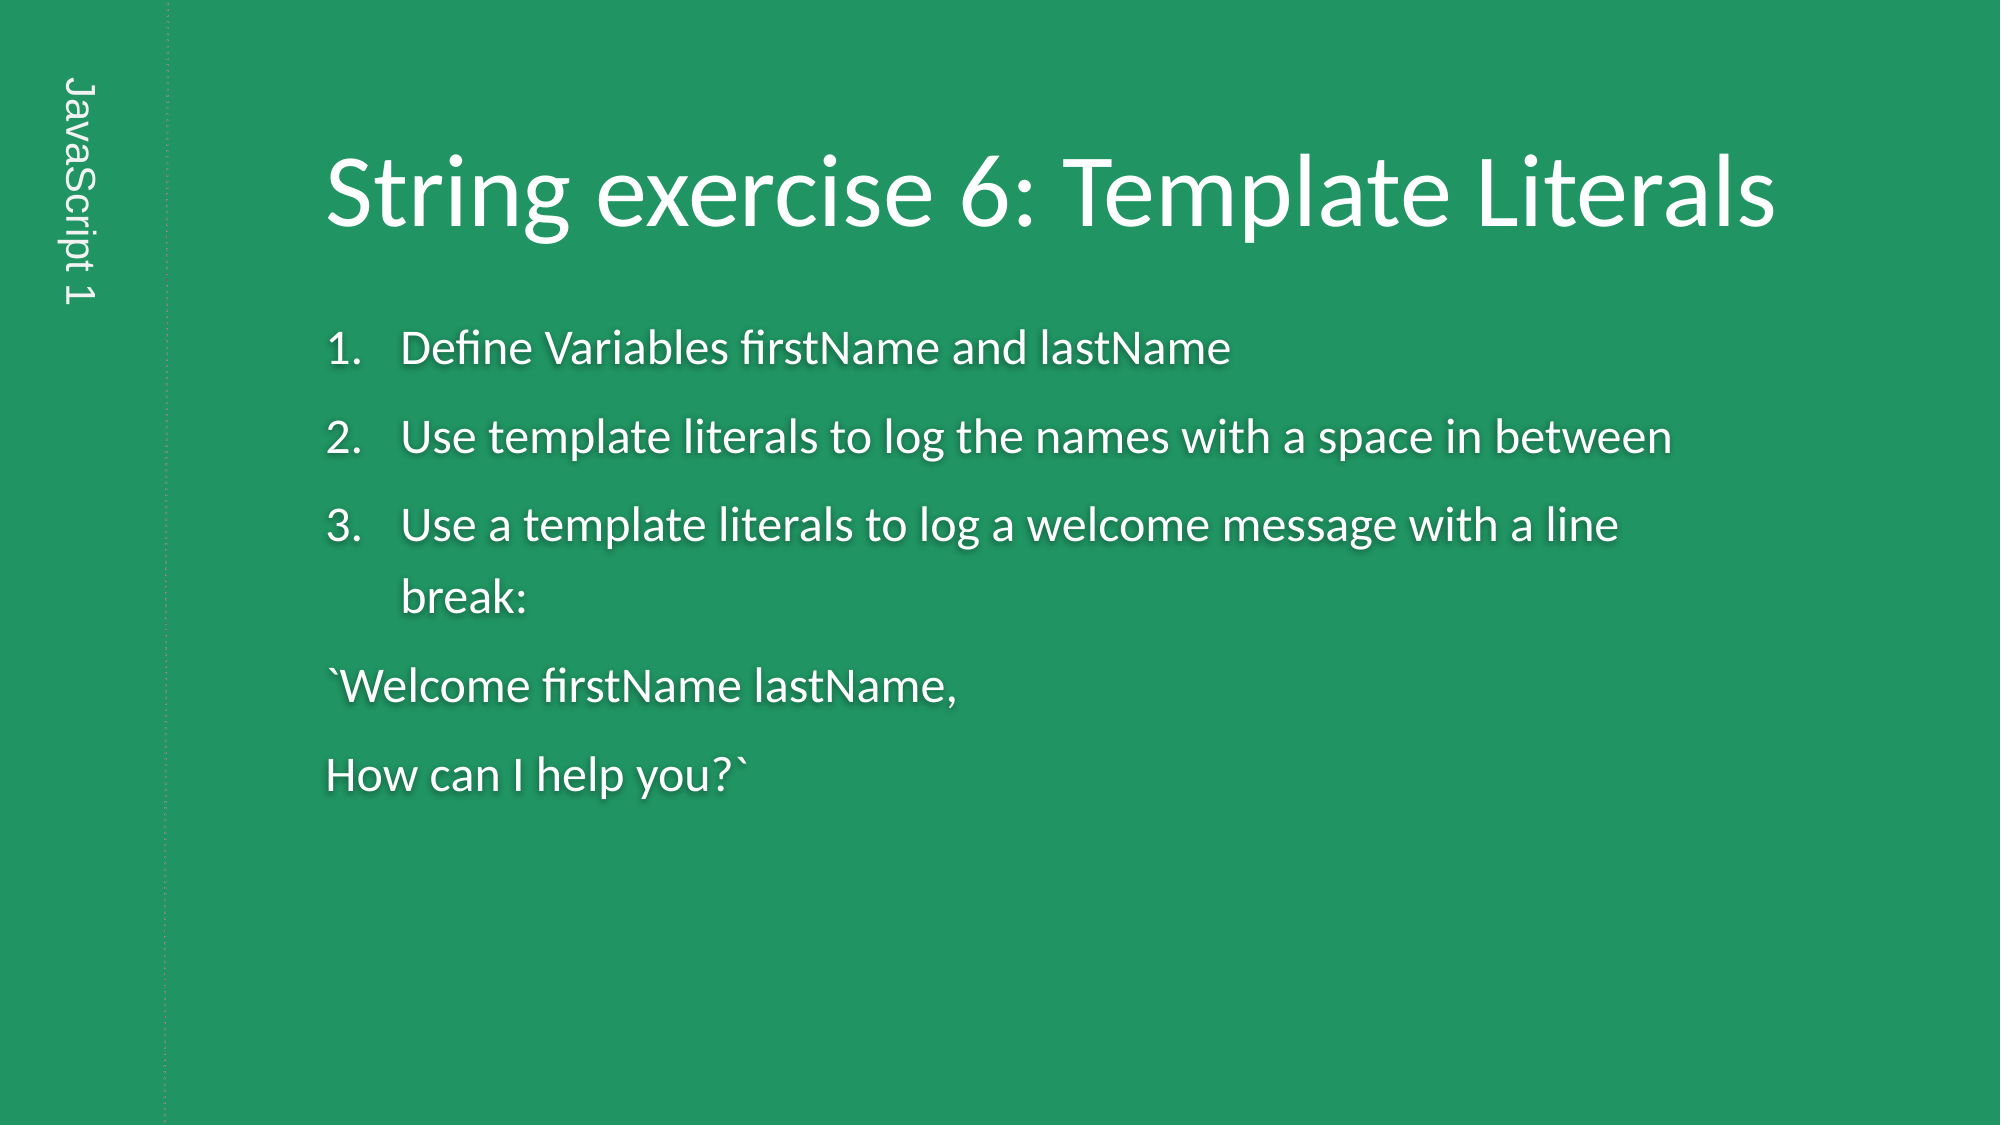

# String exercise 6: Template Literals
Define Variables firstName and lastName
Use template literals to log the names with a space in between
Use a template literals to log a welcome message with a line break:
`Welcome firstName lastName,
How can I help you?`